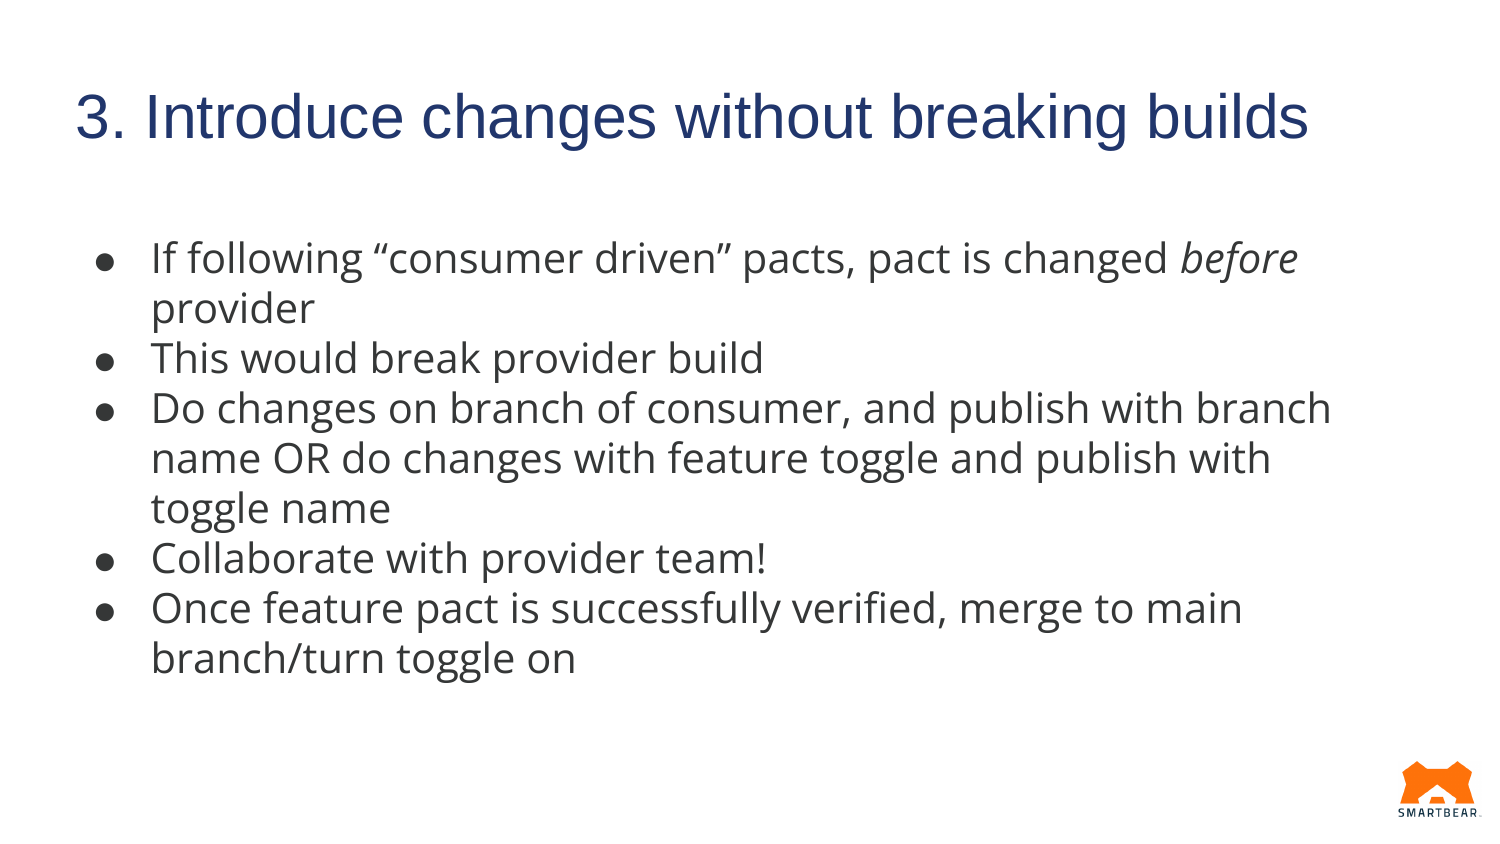

# 3. Introduce changes without breaking builds
If following “consumer driven” pacts, pact is changed before provider
This would break provider build
Do changes on branch of consumer, and publish with branch name OR do changes with feature toggle and publish with toggle name
Collaborate with provider team!
Once feature pact is successfully verified, merge to main branch/turn toggle on